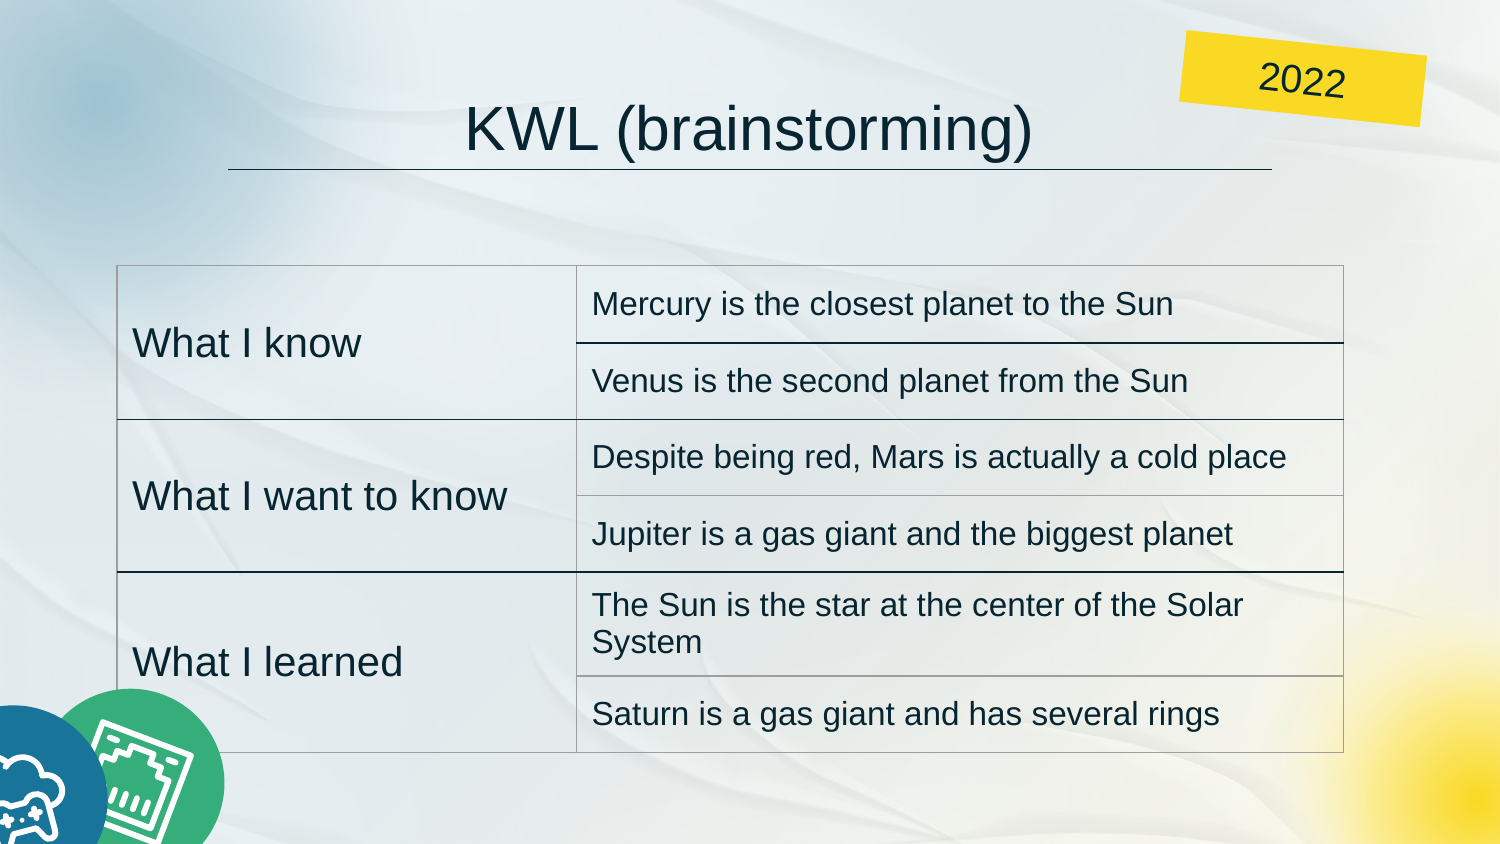

2022
# KWL (brainstorming)
| What I know | Mercury is the closest planet to the Sun |
| --- | --- |
|  | Venus is the second planet from the Sun |
| What I want to know | Despite being red, Mars is actually a cold place |
|  | Jupiter is a gas giant and the biggest planet |
| What I learned | The Sun is the star at the center of the Solar System |
|  | Saturn is a gas giant and has several rings |